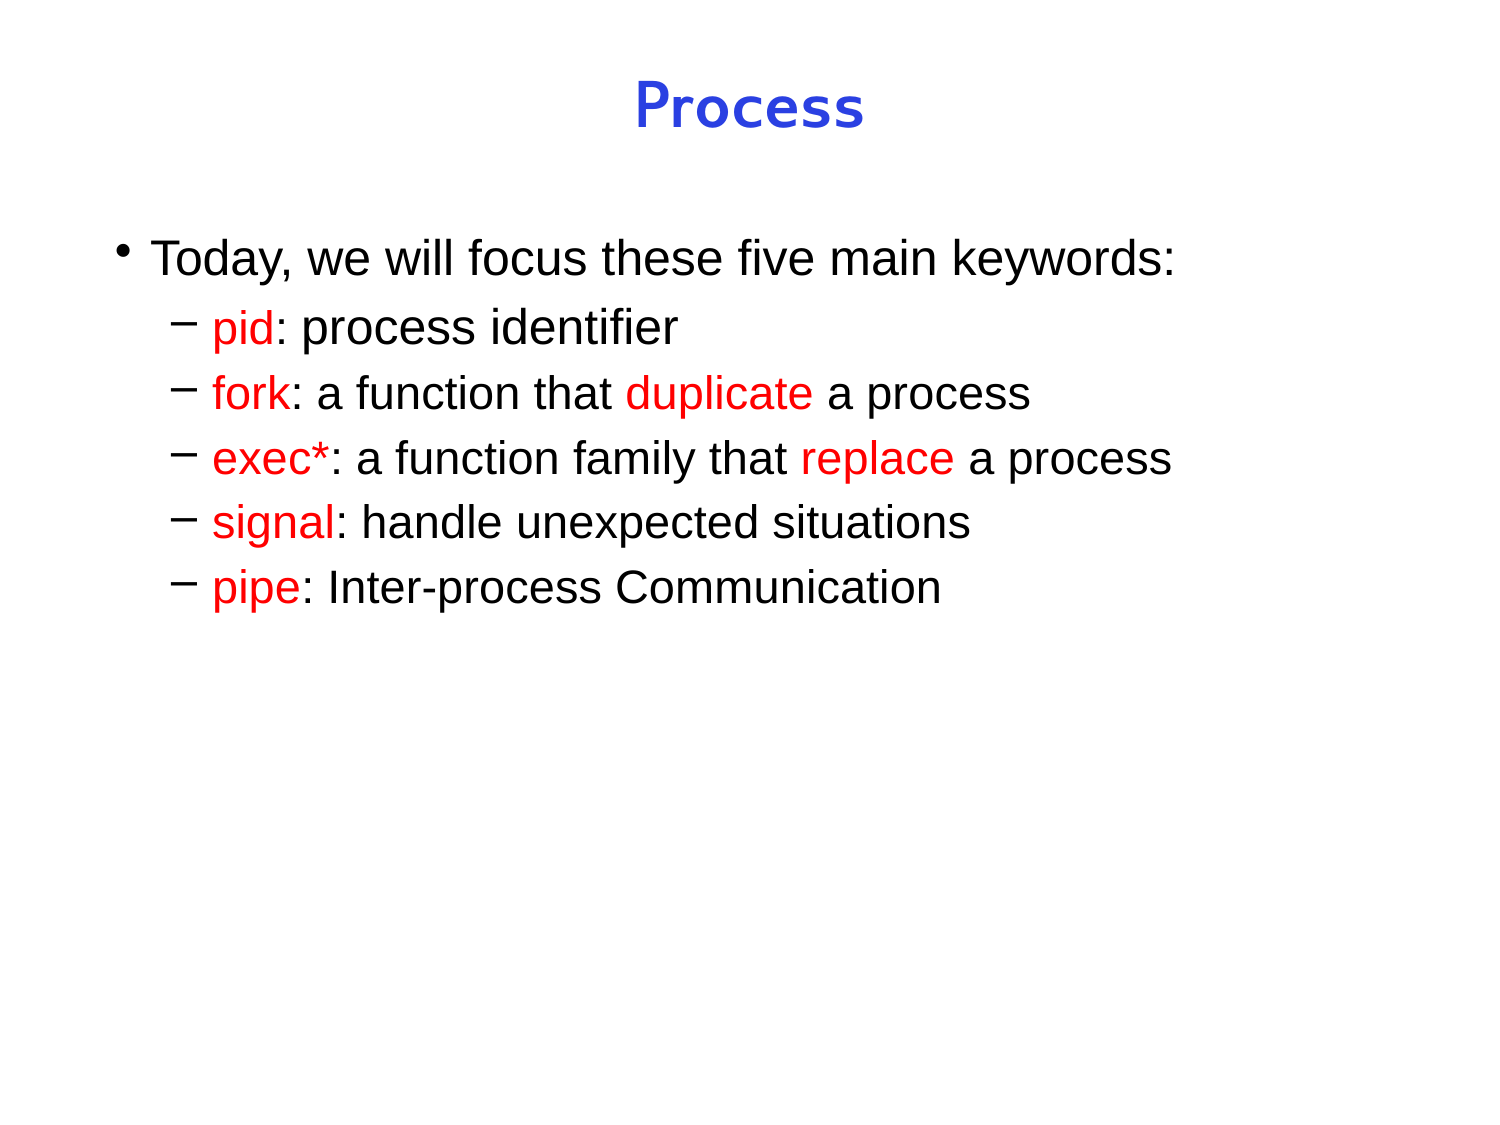

# Process
Today, we will focus these five main keywords:
 pid: process identifier
 fork: a function that duplicate a process
 exec*: a function family that replace a process
 signal: handle unexpected situations
 pipe: Inter-process Communication